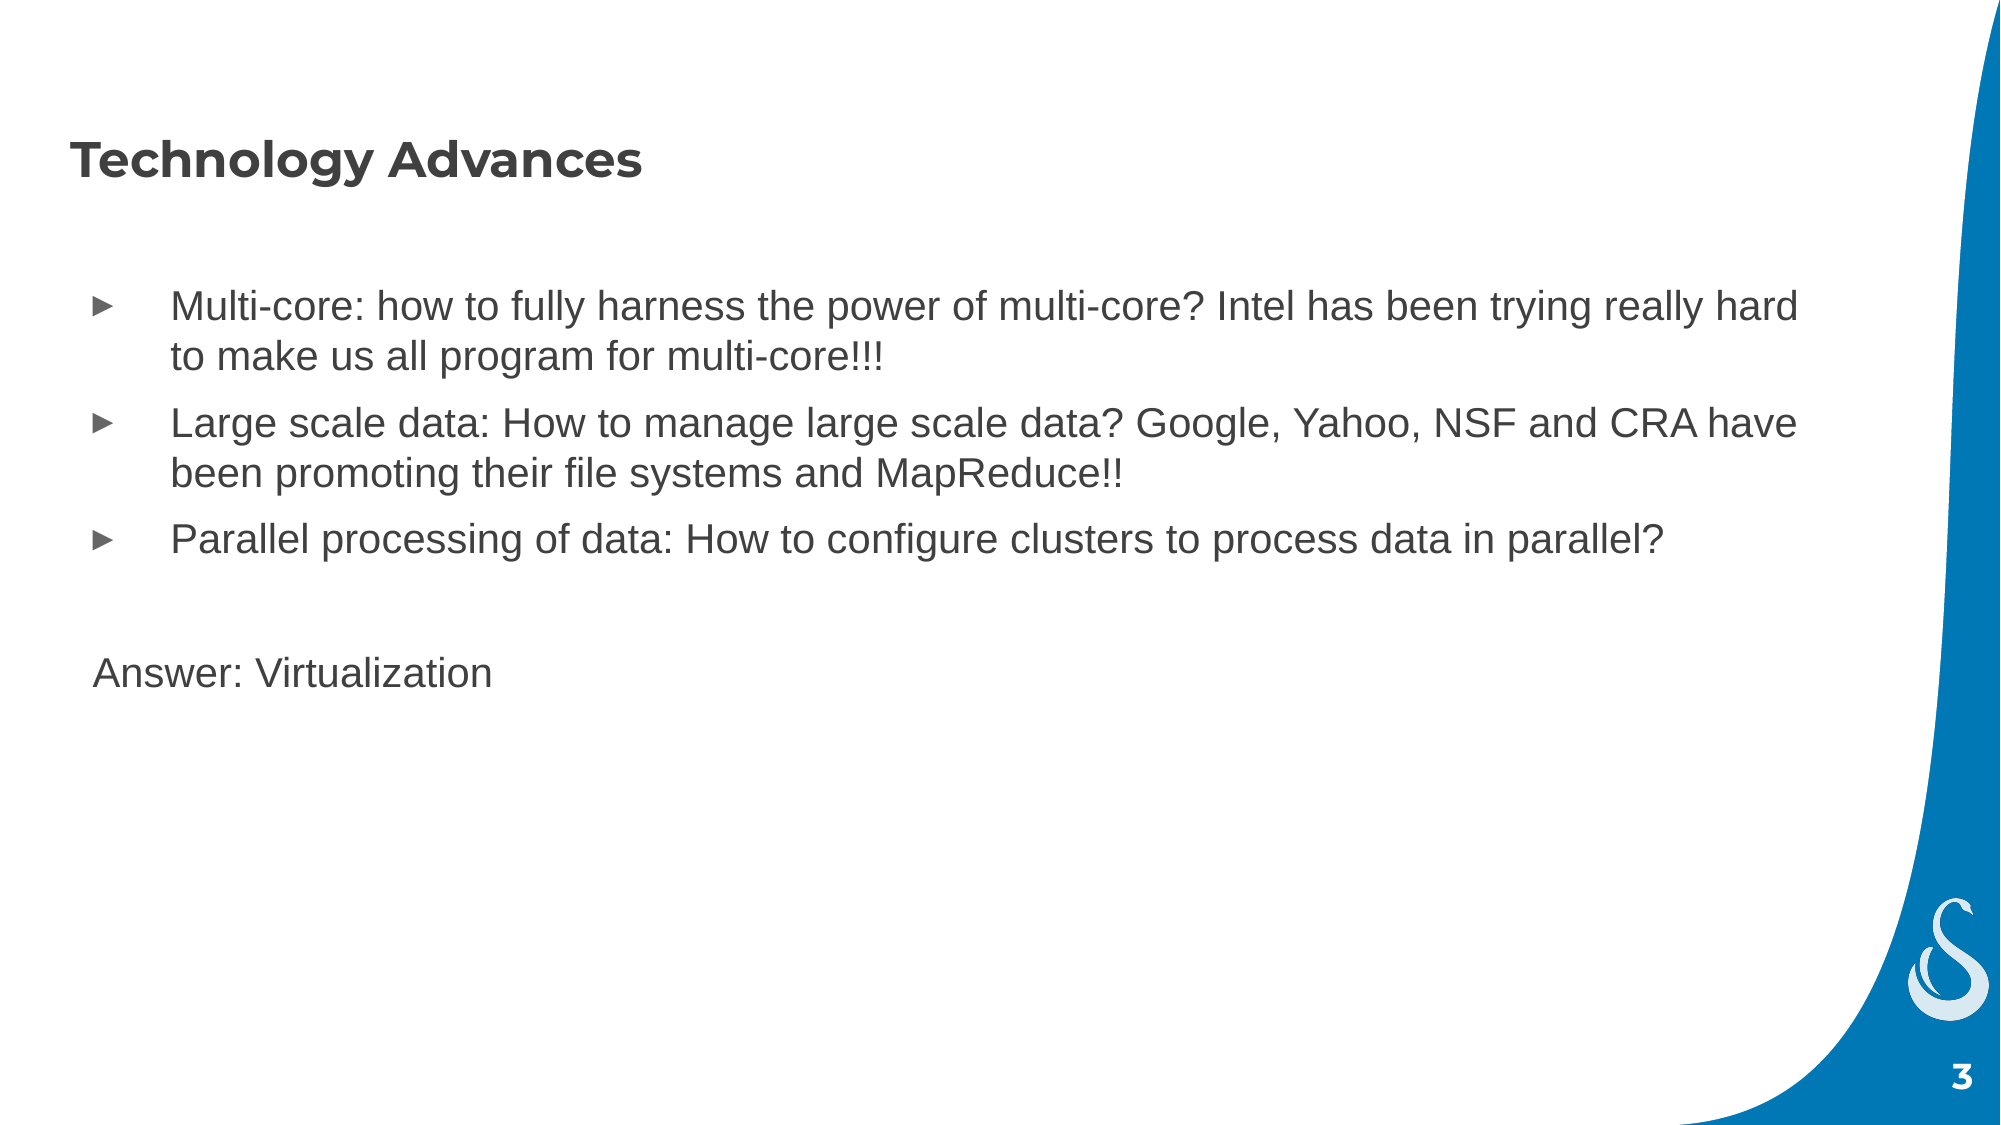

# Technology Advances
Multi-core: how to fully harness the power of multi-core? Intel has been trying really hard to make us all program for multi-core!!!
Large scale data: How to manage large scale data? Google, Yahoo, NSF and CRA have been promoting their file systems and MapReduce!!
Parallel processing of data: How to configure clusters to process data in parallel?

Answer: Virtualization

3